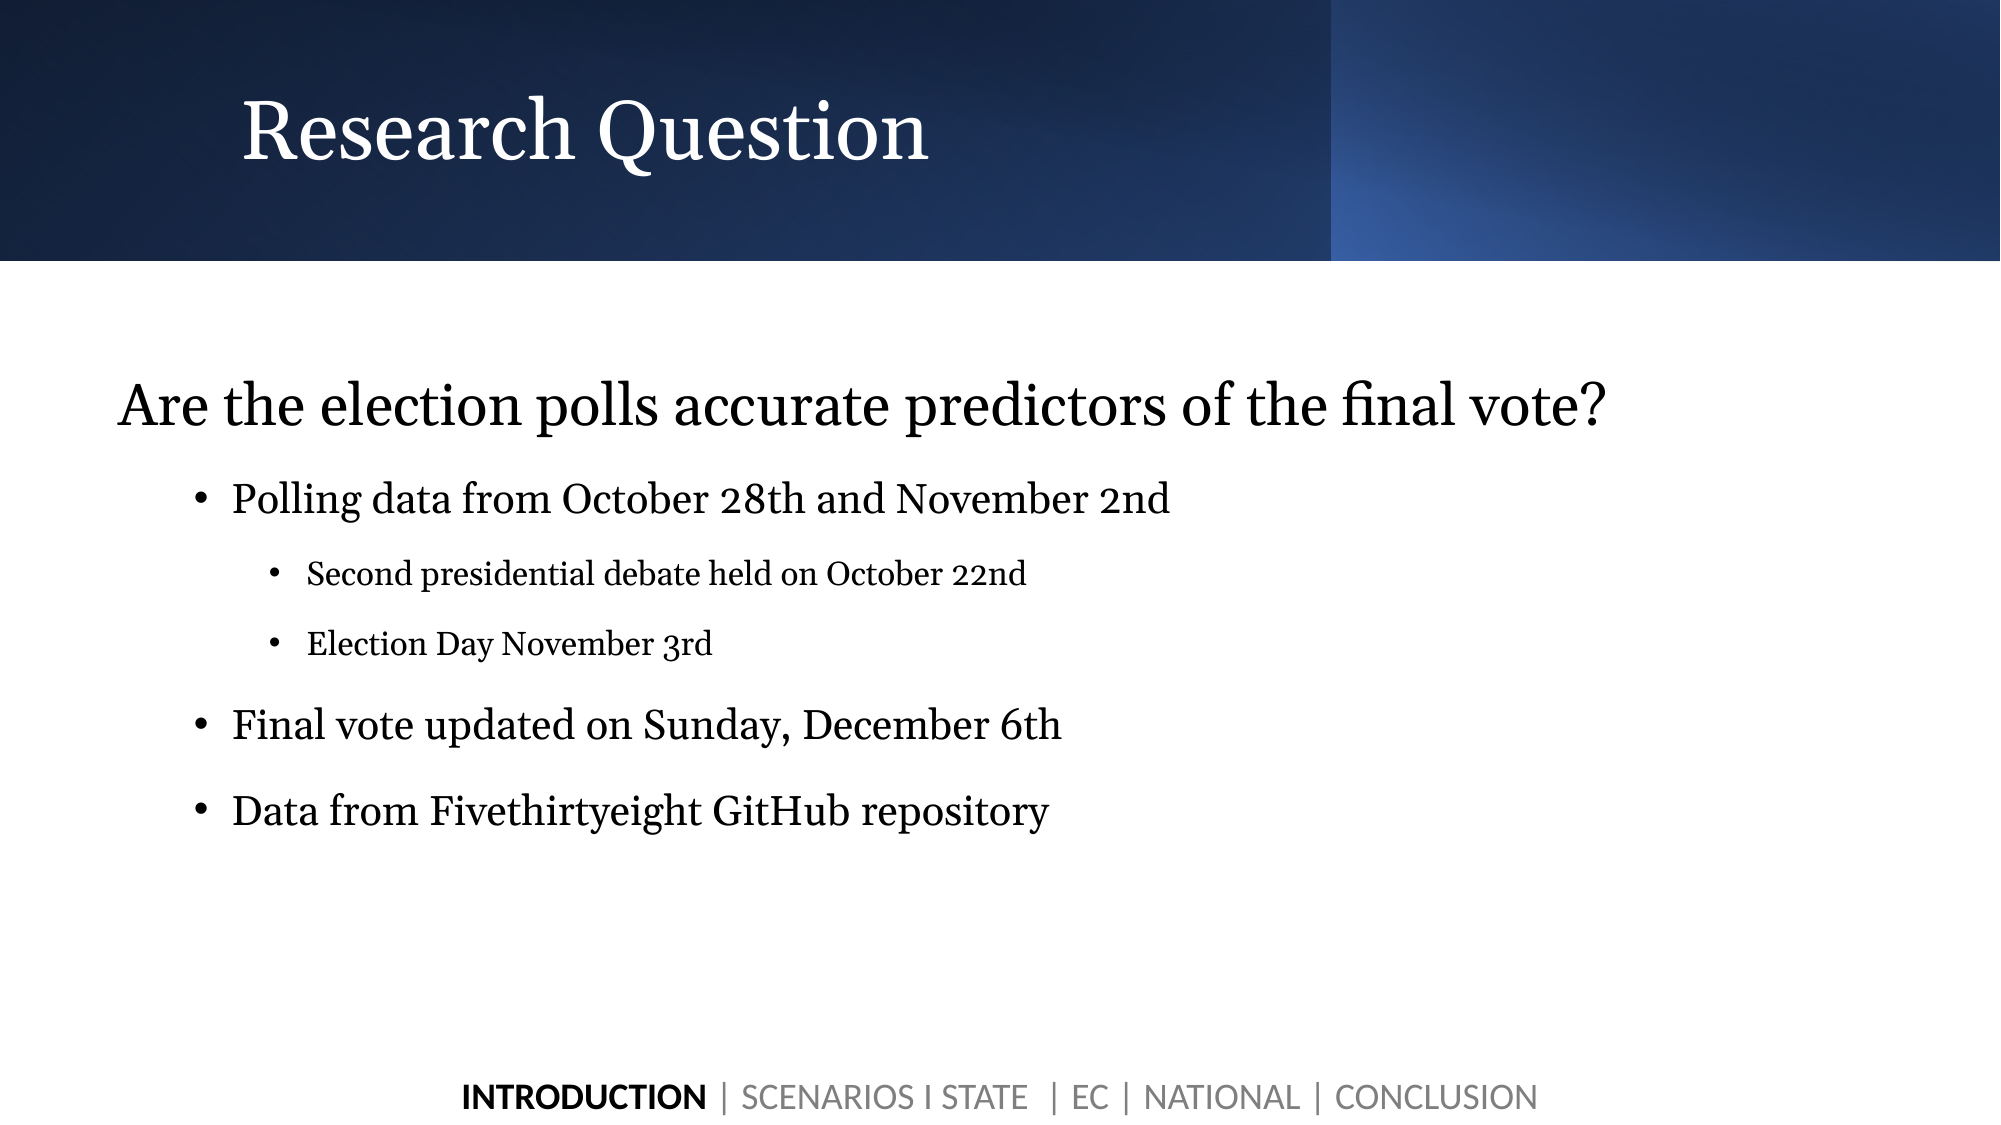

# Research Question
Are the election polls accurate predictors of the final vote?
Polling data from October 28th and November 2nd
Second presidential debate held on October 22nd
Election Day November 3rd
Final vote updated on Sunday, December 6th
Data from Fivethirtyeight GitHub repository
INTRODUCTION | SCENARIOS I STATE  | EC | NATIONAL | CONCLUSION​